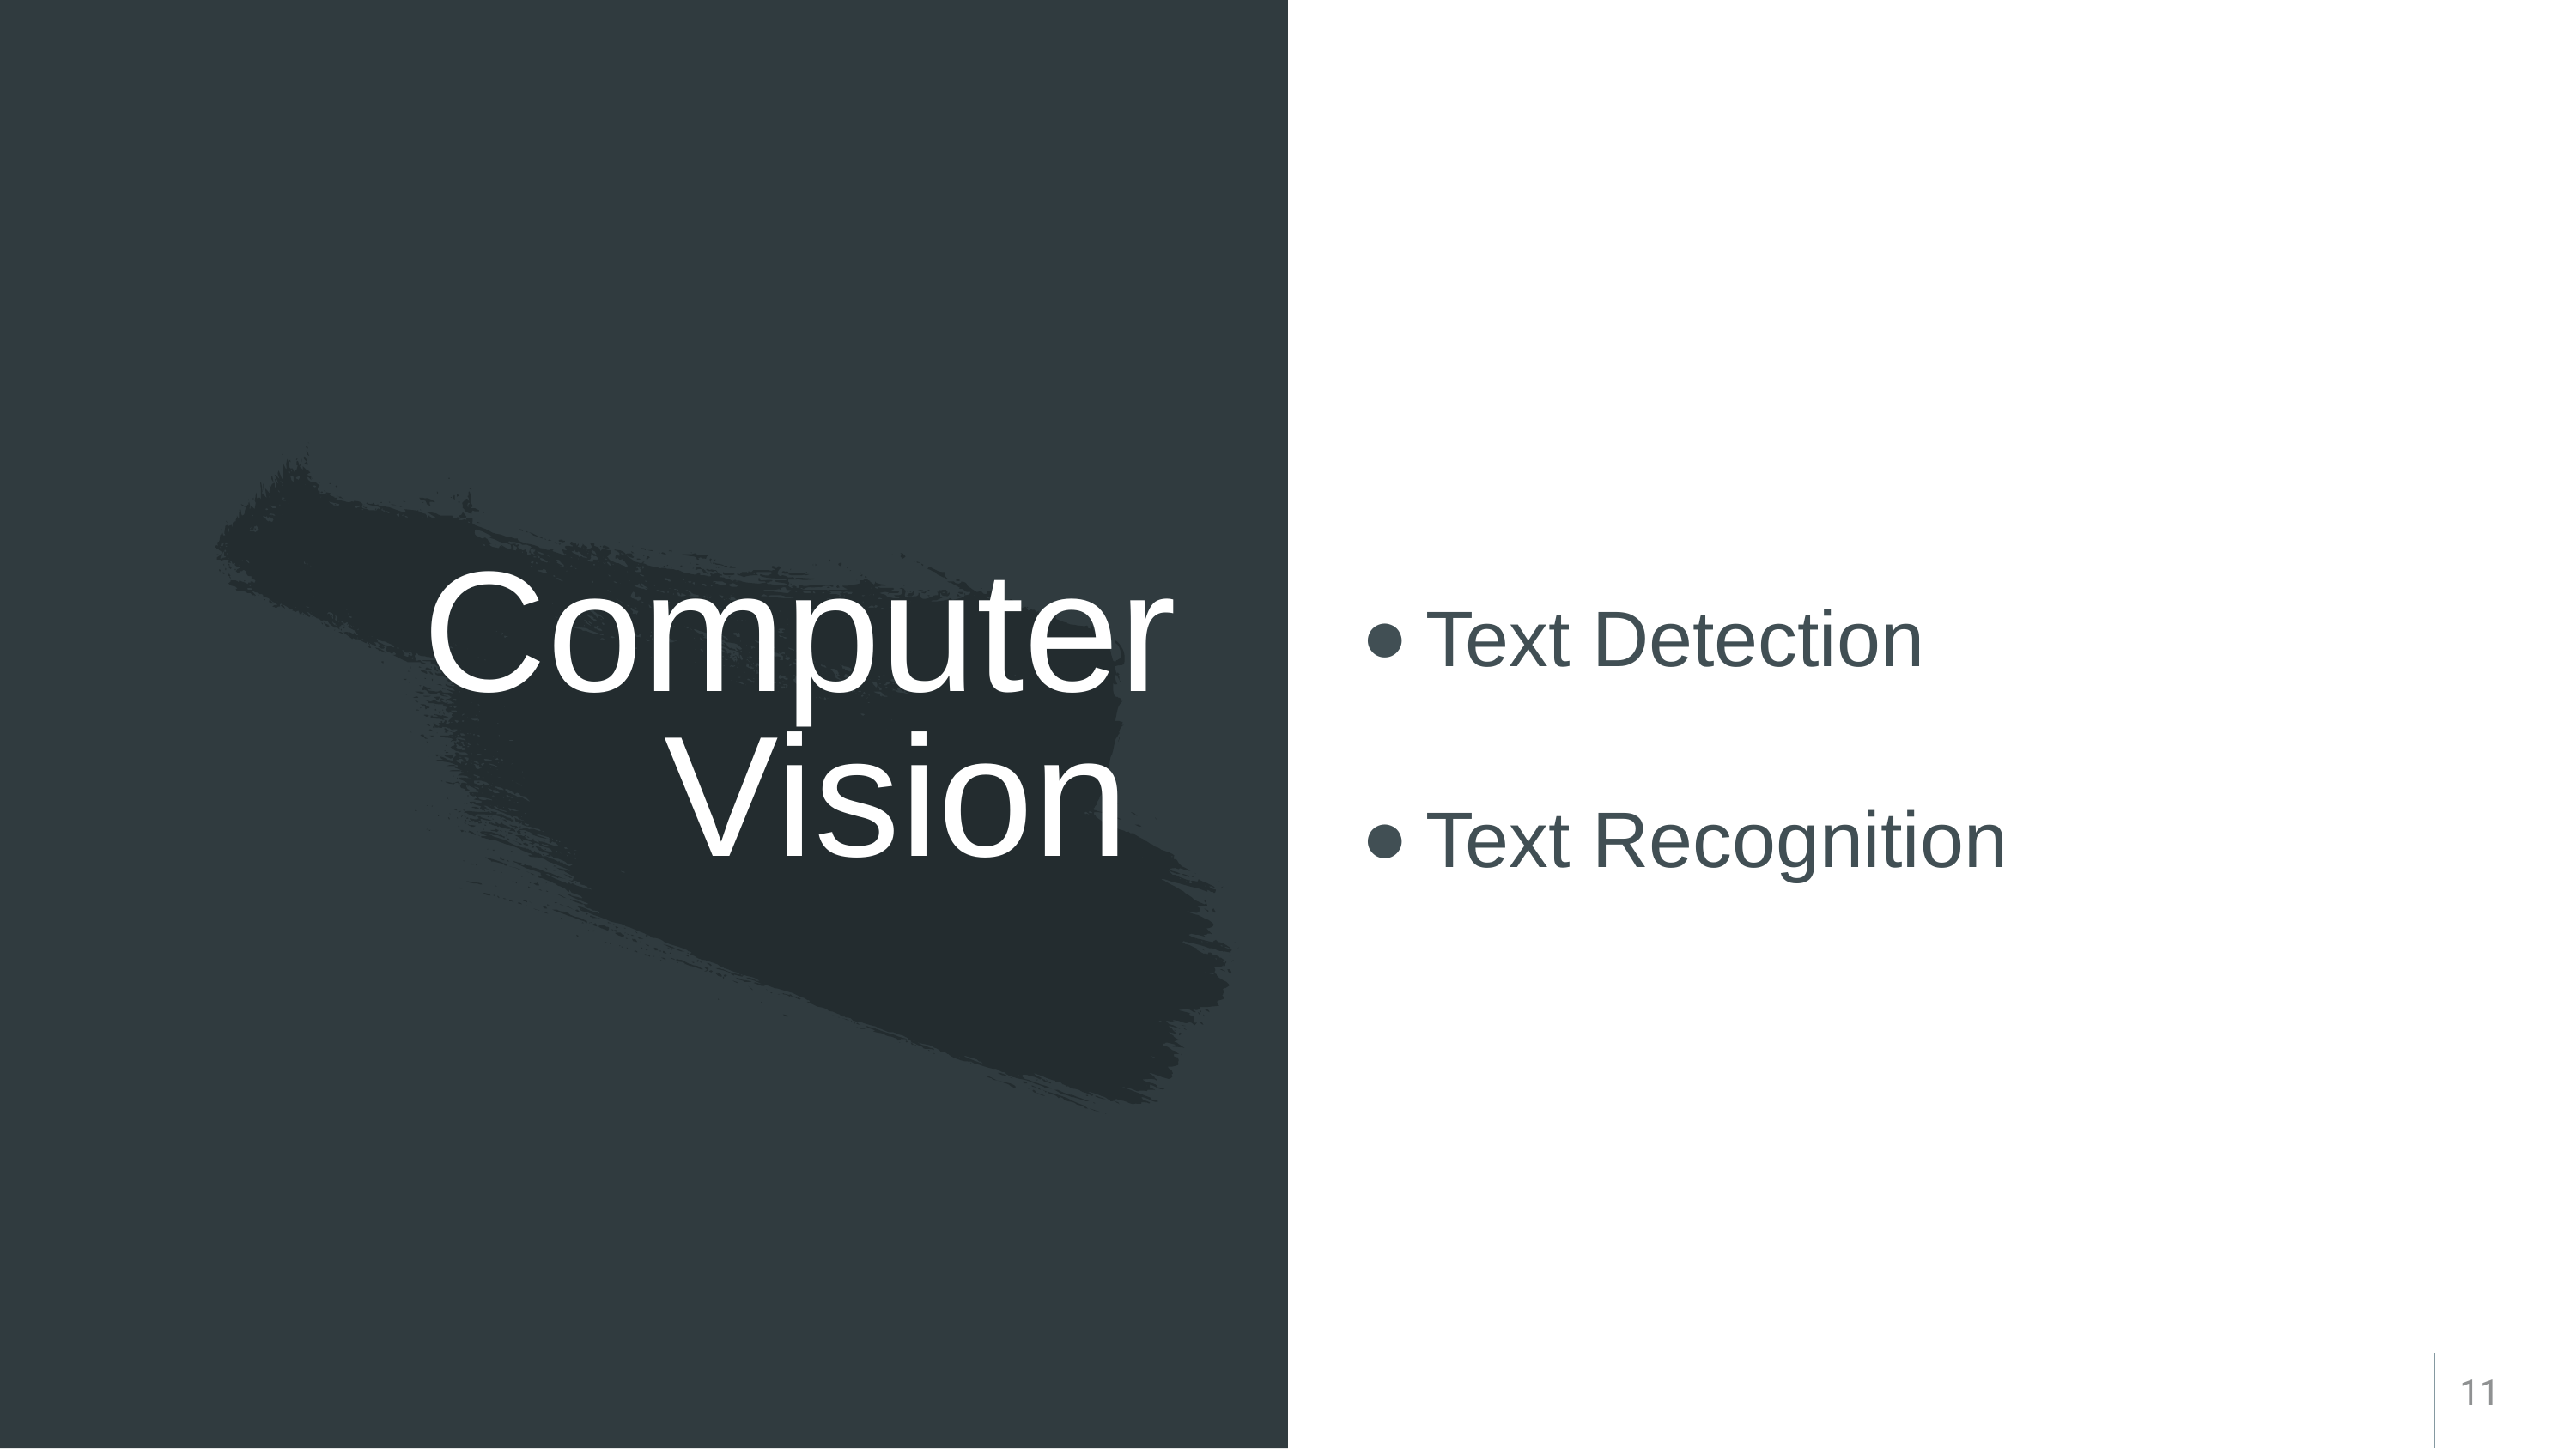

# Computer Vision
Text Detection

Text Recognition
11